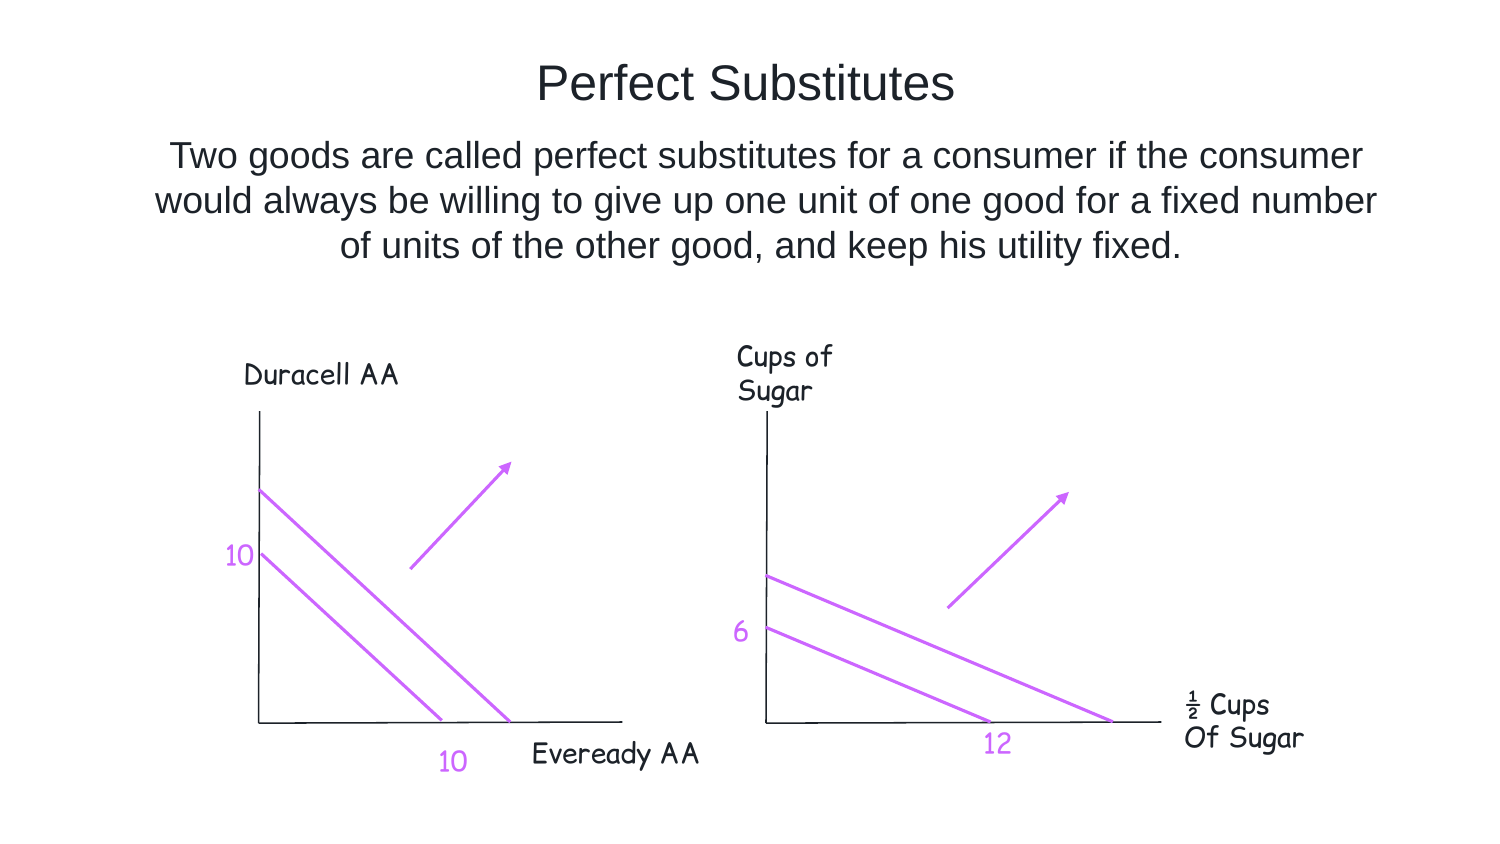

# Perfect Substitutes
Two goods are called perfect substitutes for a consumer if the consumer would always be willing to give up one unit of one good for a fixed number of units of the other good, and keep his utility fixed.
Cups of
Sugar
Duracell AA

10

6

½ Cups
Of Sugar
12

Eveready AA
10